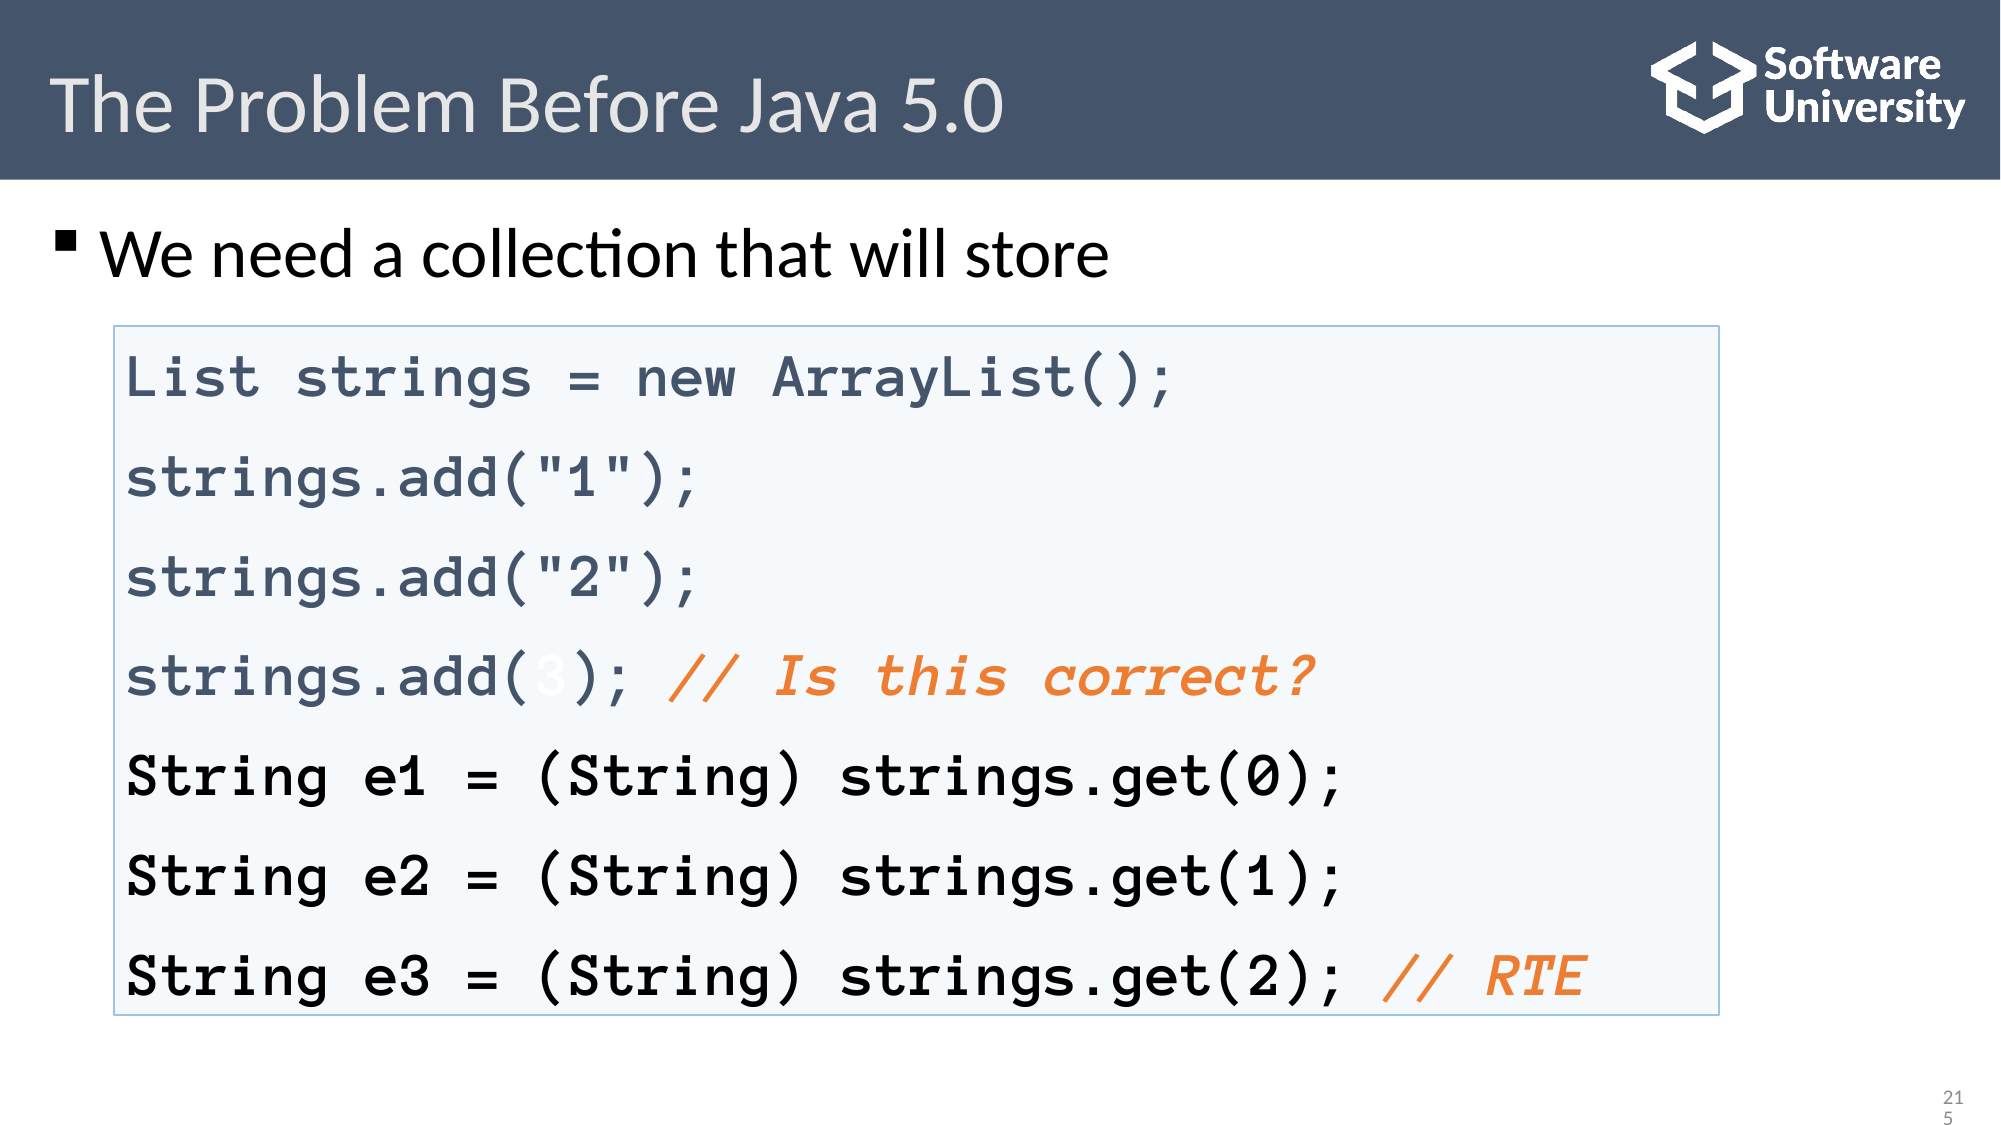

The Problem Before Java 5.0
We need a collection that will store only strings
List strings = new ArrayList();
strings.add("1");
strings.add("2");
strings.add(3); // Is this correct?
String e1 = (String) strings.get(0);
String e2 = (String) strings.get(1);
String e3 = (String) strings.get(2); // RTE
215